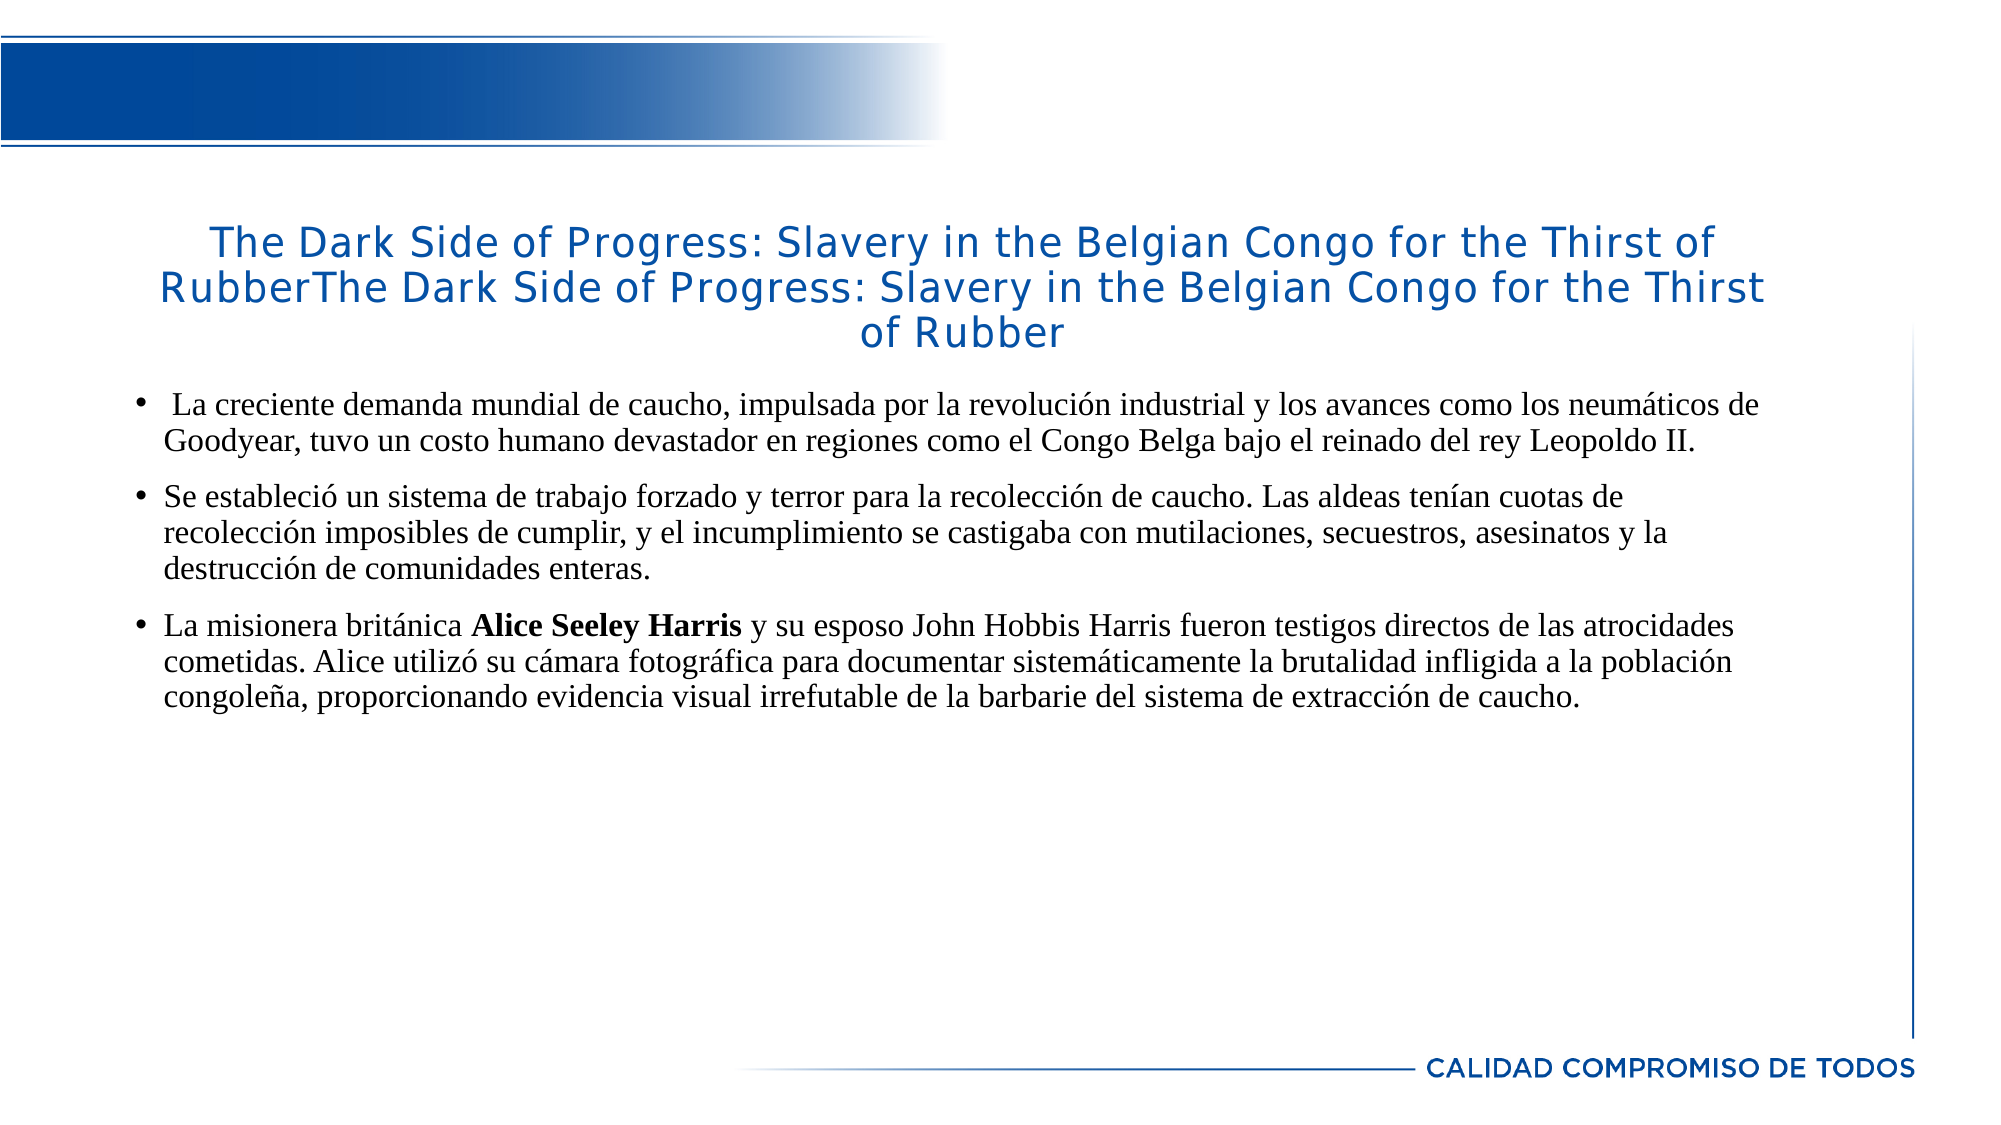

# The Dark Side of Progress: Slavery in the Belgian Congo for the Thirst of RubberThe Dark Side of Progress: Slavery in the Belgian Congo for the Thirst of Rubber
 La creciente demanda mundial de caucho, impulsada por la revolución industrial y los avances como los neumáticos de Goodyear, tuvo un costo humano devastador en regiones como el Congo Belga bajo el reinado del rey Leopoldo II.
Se estableció un sistema de trabajo forzado y terror para la recolección de caucho. Las aldeas tenían cuotas de recolección imposibles de cumplir, y el incumplimiento se castigaba con mutilaciones, secuestros, asesinatos y la destrucción de comunidades enteras.
La misionera británica Alice Seeley Harris y su esposo John Hobbis Harris fueron testigos directos de las atrocidades cometidas. Alice utilizó su cámara fotográfica para documentar sistemáticamente la brutalidad infligida a la población congoleña, proporcionando evidencia visual irrefutable de la barbarie del sistema de extracción de caucho.